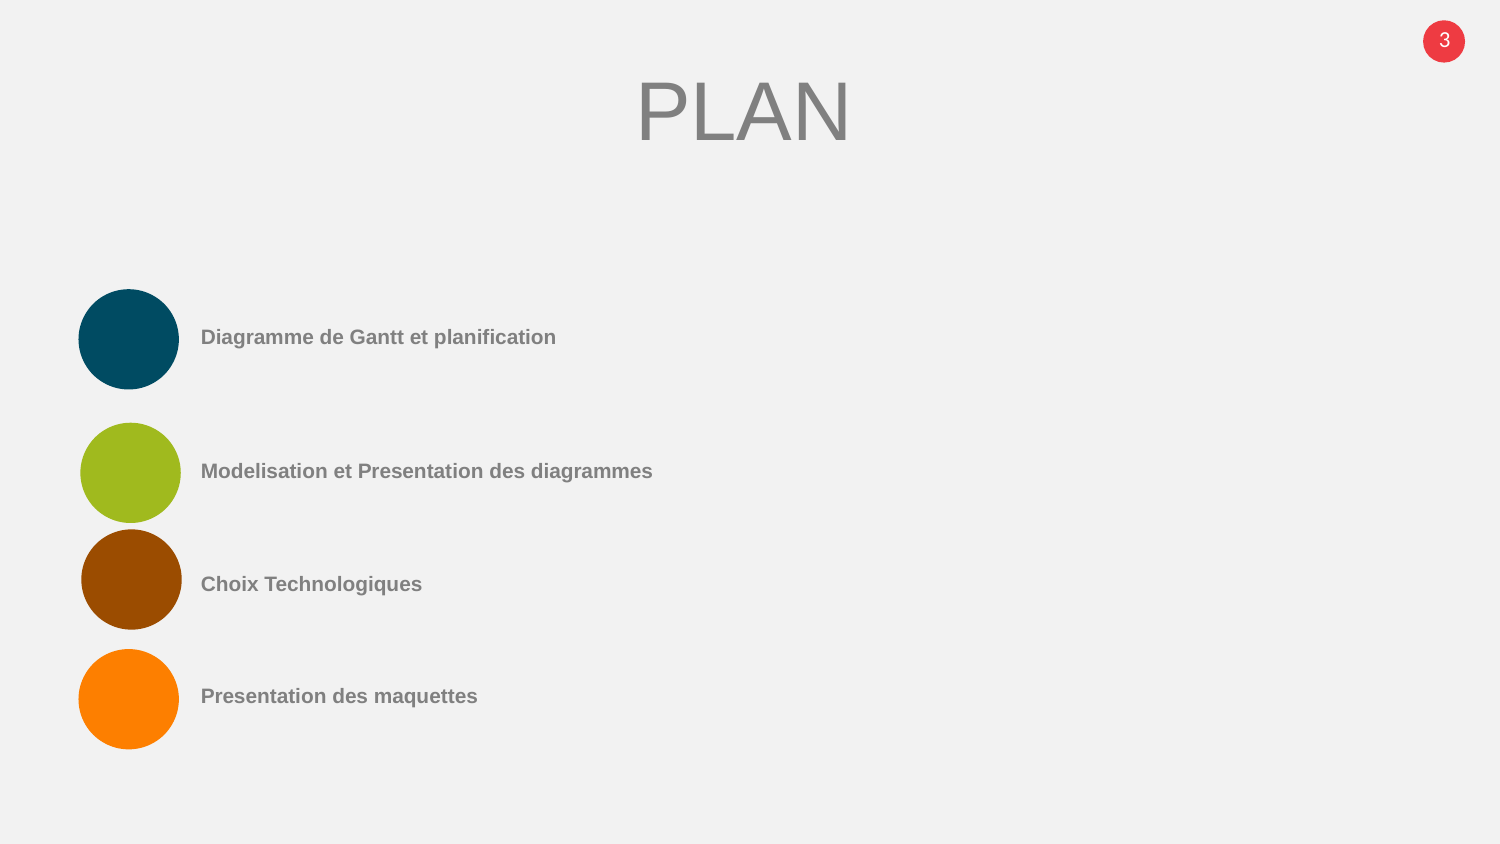

PLAN

Diagramme de Gantt et planification

Modelisation et Presentation des diagrammes

Choix Technologiques

Presentation des maquettes